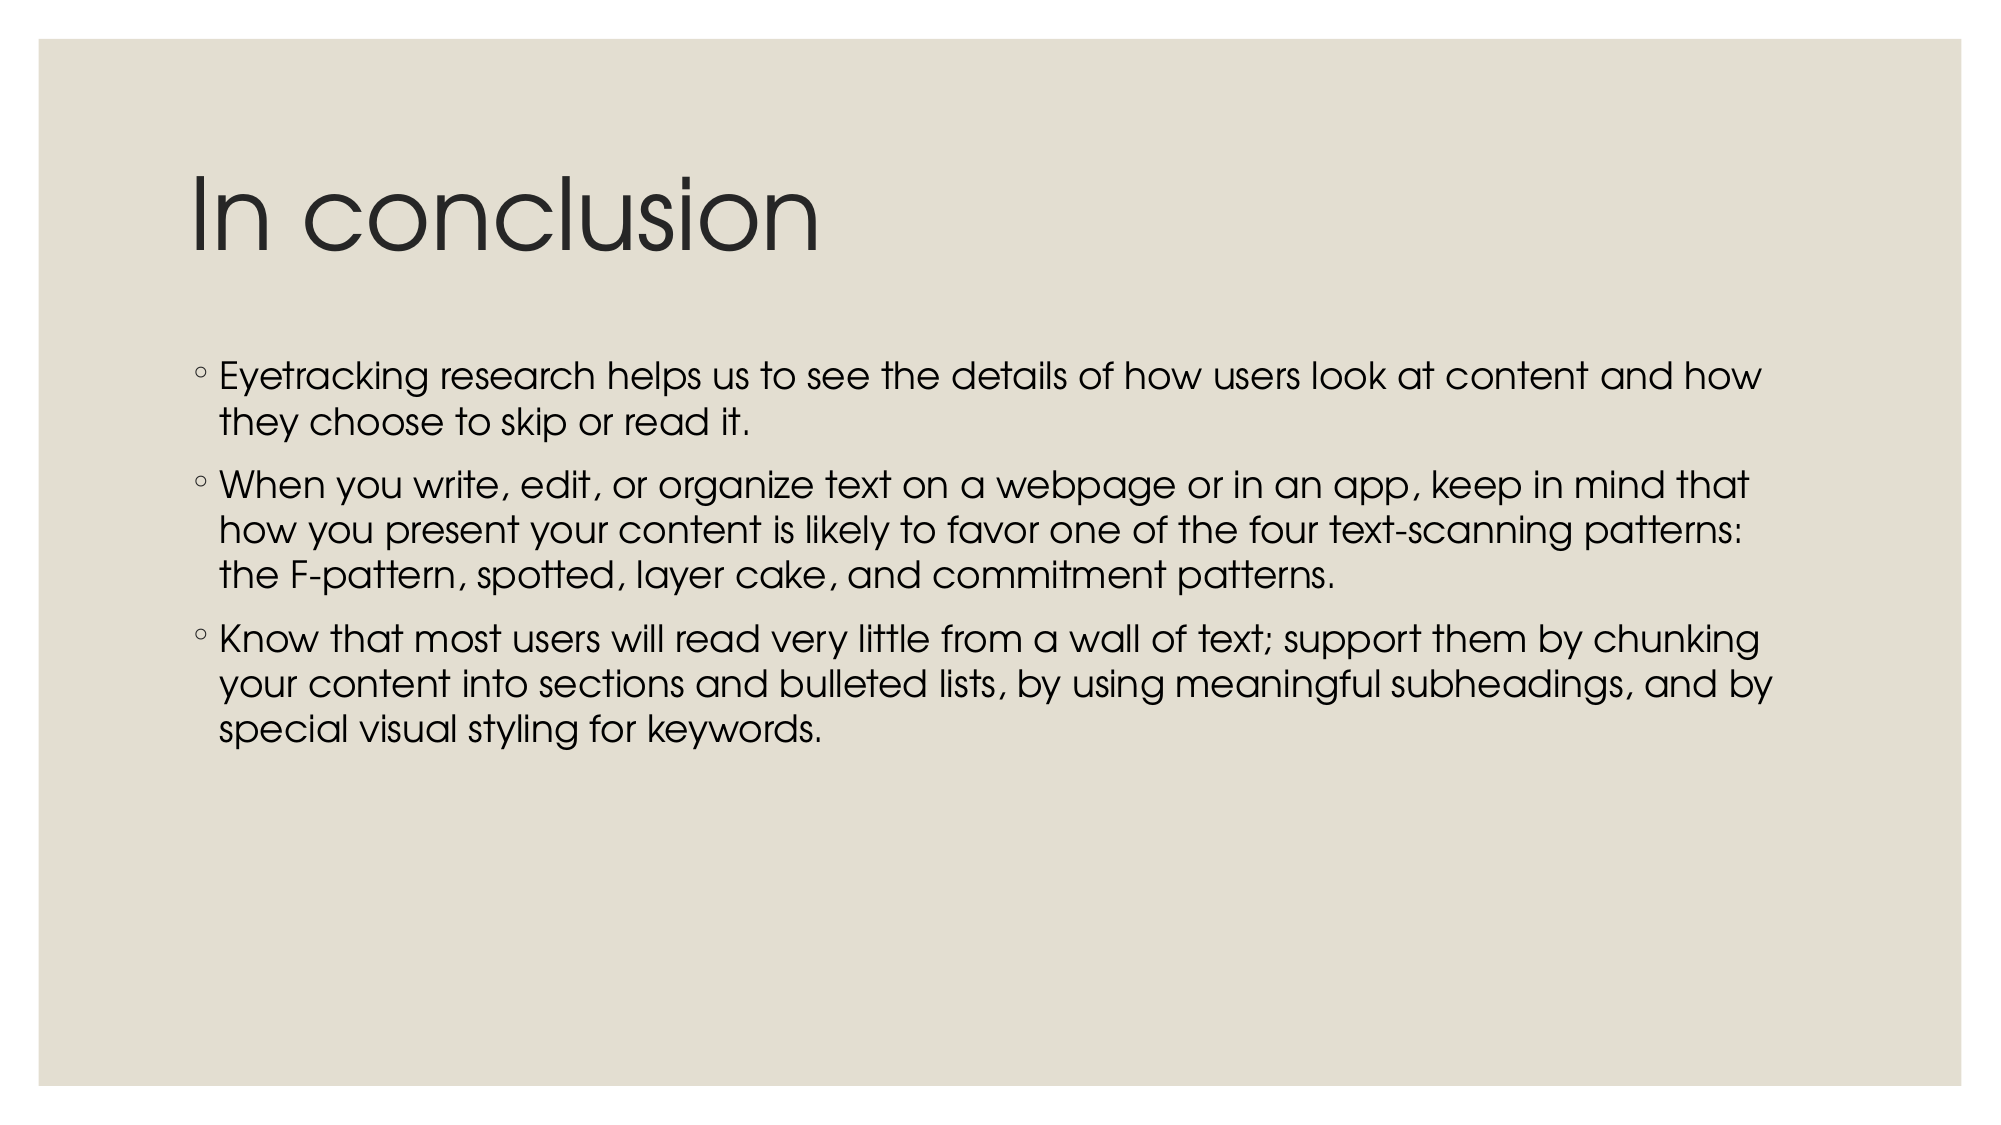

# In conclusion
Eyetracking research helps us to see the details of how users look at content and how they choose to skip or read it.
When you write, edit, or organize text on a webpage or in an app, keep in mind that how you present your content is likely to favor one of the four text-scanning patterns: the F-pattern, spotted, layer cake, and commitment patterns.
Know that most users will read very little from a wall of text; support them by chunking your content into sections and bulleted lists, by using meaningful subheadings, and by special visual styling for keywords.